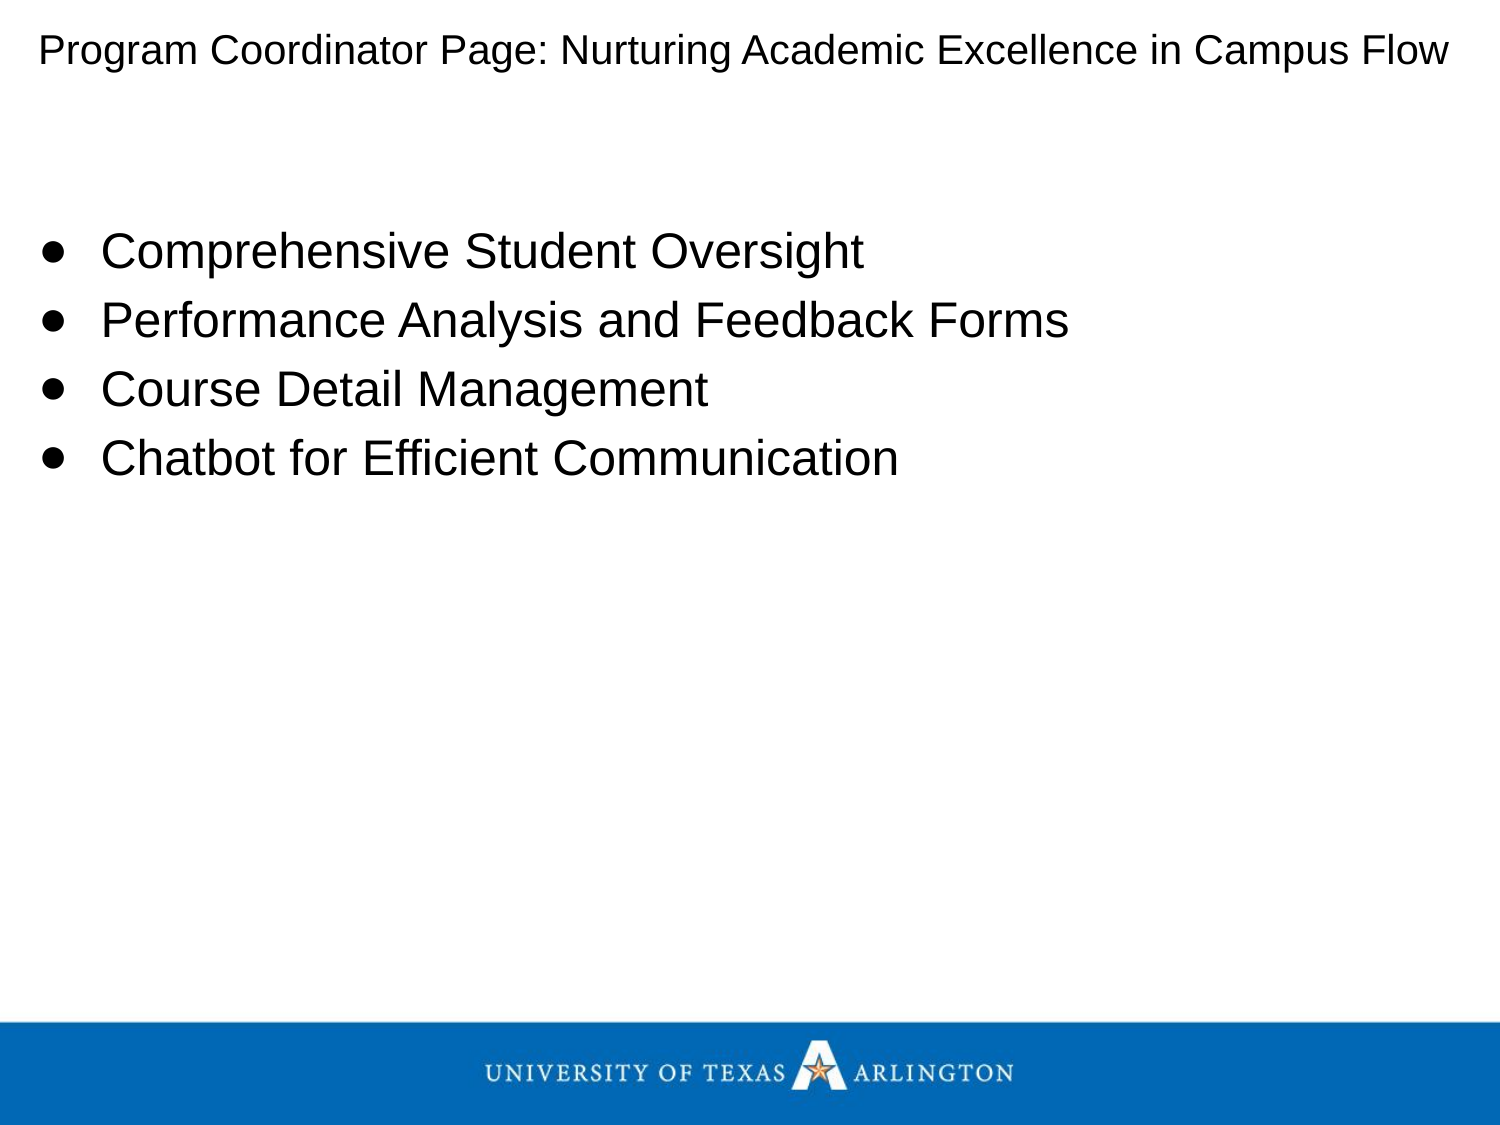

Program Coordinator Page: Nurturing Academic Excellence in Campus Flow
Comprehensive Student Oversight
Performance Analysis and Feedback Forms
Course Detail Management
Chatbot for Efficient Communication